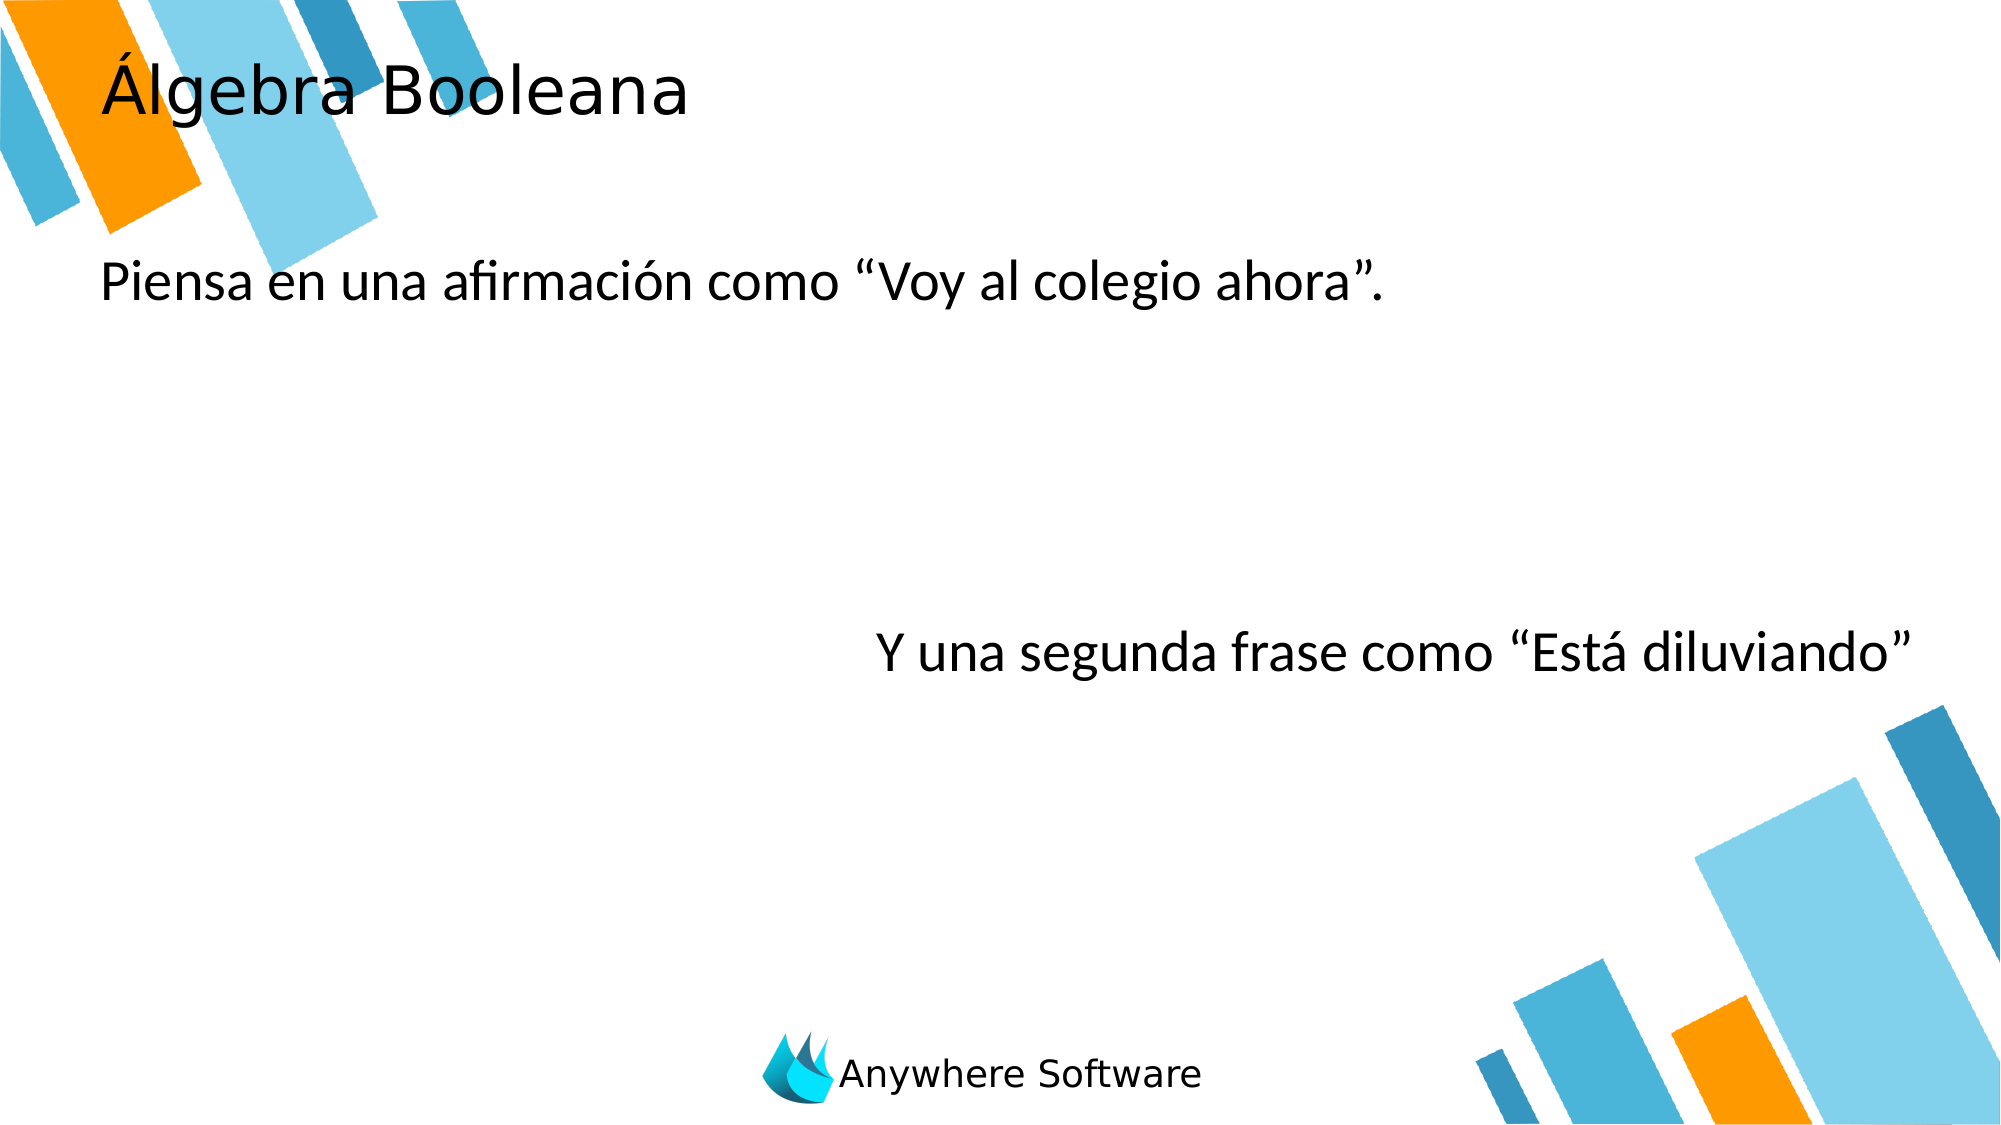

# Álgebra Booleana
Piensa en una afirmación como “Voy al colegio ahora”.
Y una segunda frase como “Está diluviando”